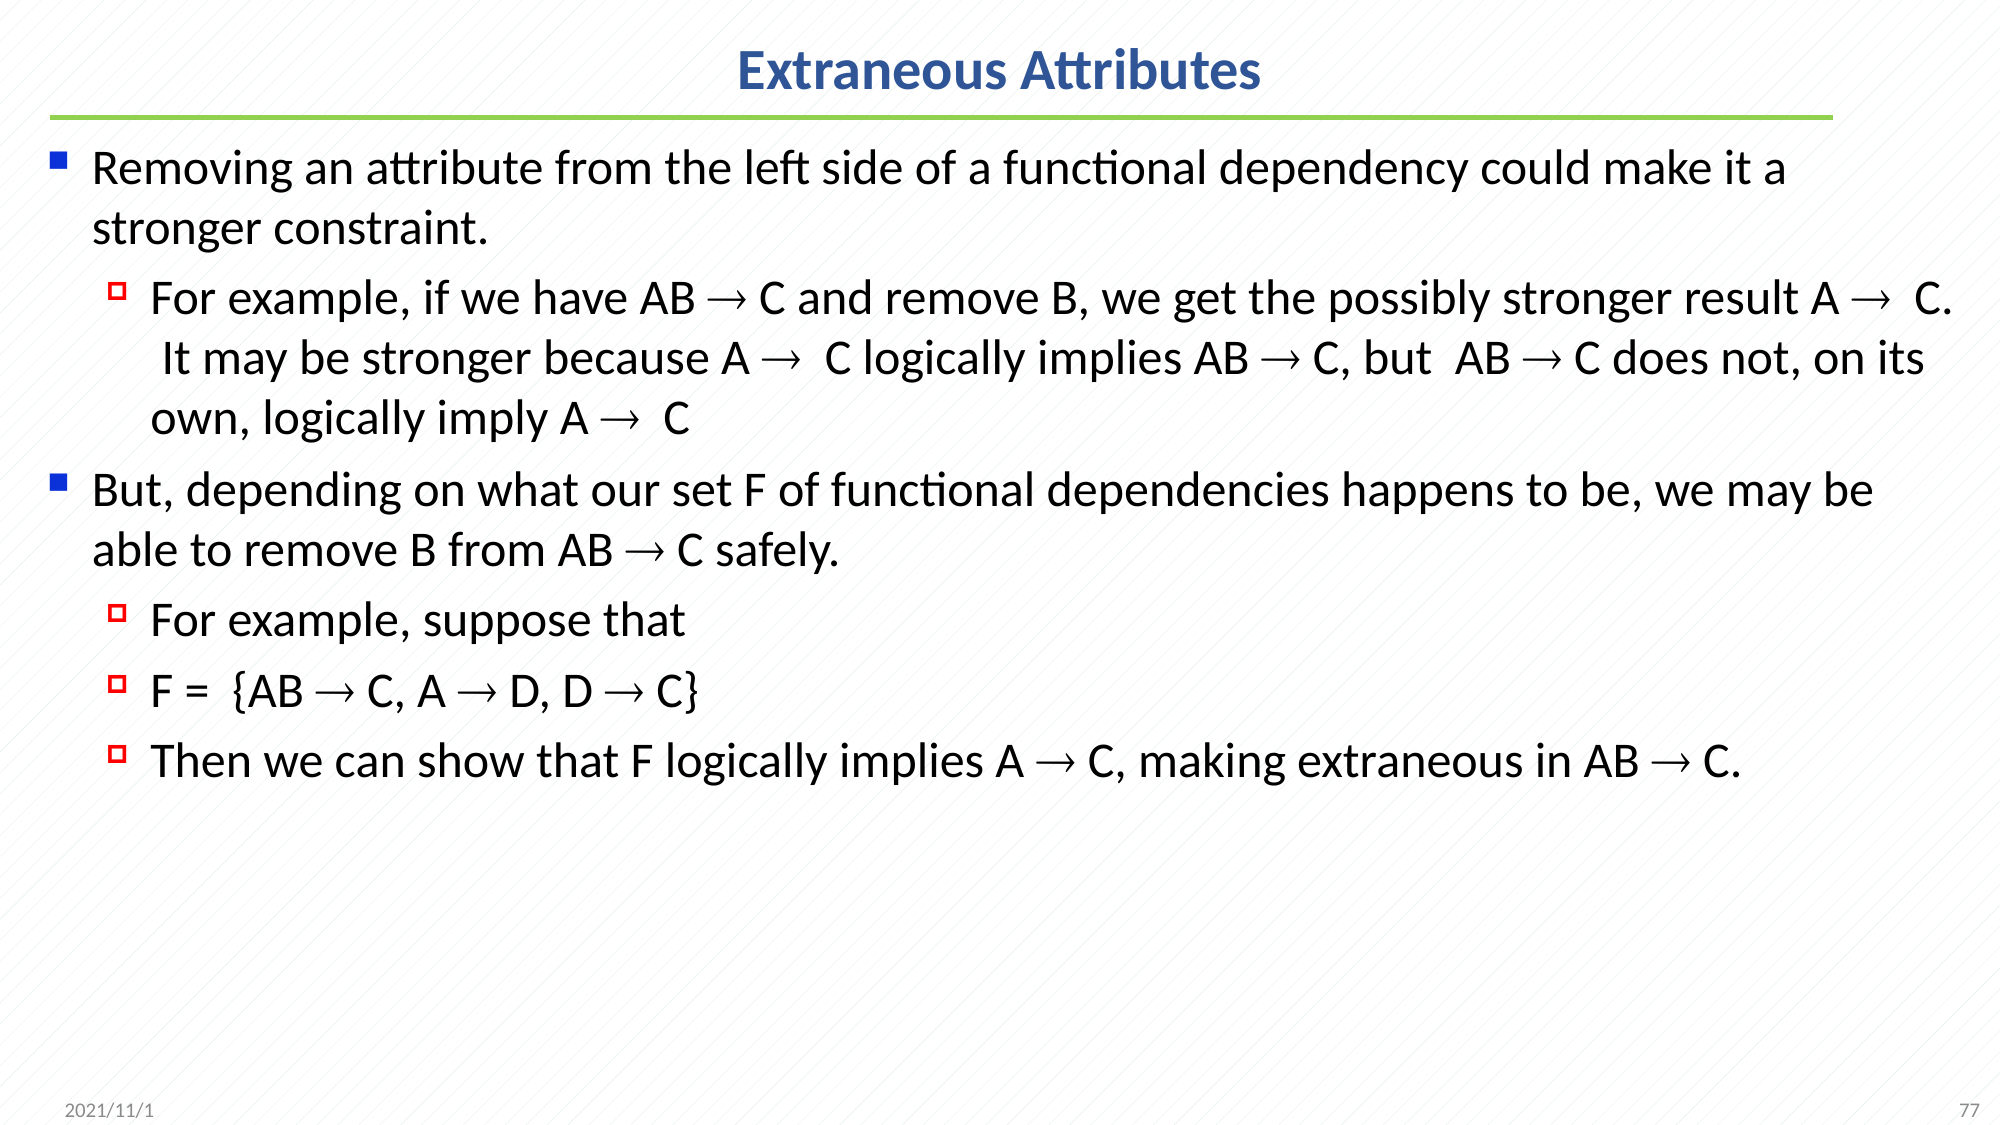

# Extraneous Attributes
Removing an attribute from the left side of a functional dependency could make it a stronger constraint.
For example, if we have AB → C and remove B, we get the possibly stronger result A →  C.  It may be stronger because A →  C logically implies AB → C, but  AB → C does not, on its own, logically imply A →  C
But, depending on what our set F of functional dependencies happens to be, we may be able to remove B from AB → C safely.
For example, suppose that
F =  {AB → C, A → D, D → C}
Then we can show that F logically implies A → C, making extraneous in AB → C.

77
2021/11/1